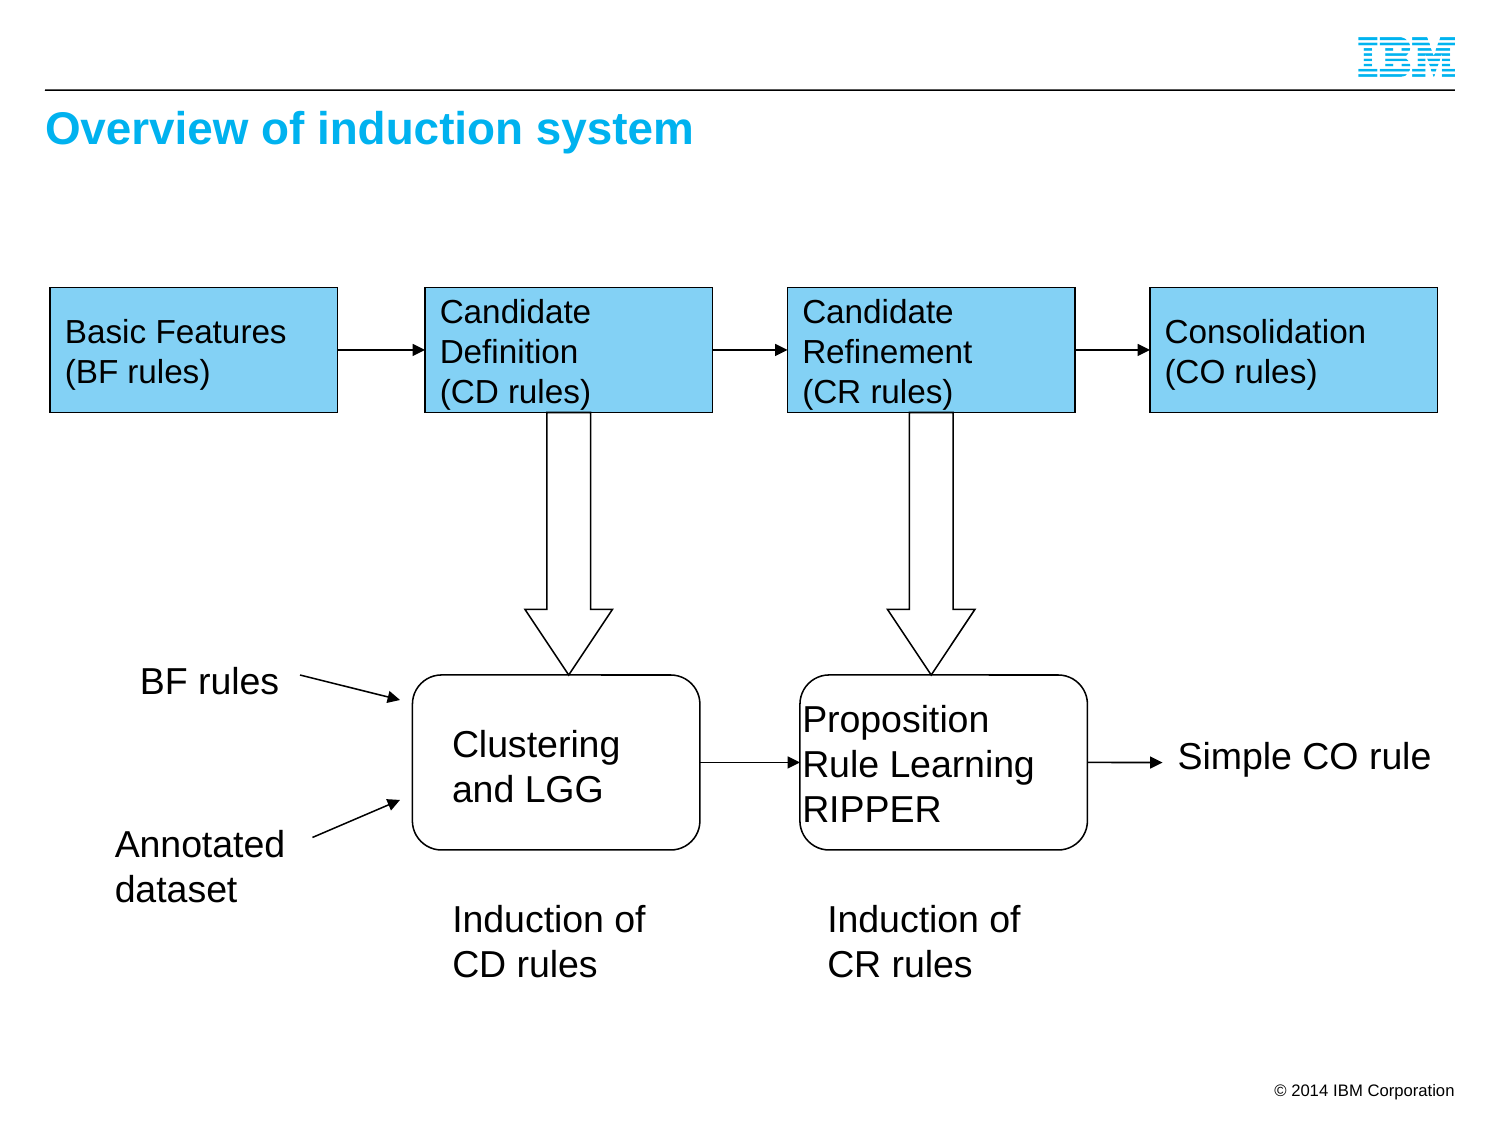

# Overview of induction system
Basic Features
(BF rules)
Candidate
Definition
(CD rules)
Candidate
Refinement
(CR rules)
Consolidation
(CO rules)

BF rules

Proposition Rule Learning RIPPER
Clustering and LGG
Simple CO rule

Annotated dataset
Induction of CD rules
Induction of CR rules
69